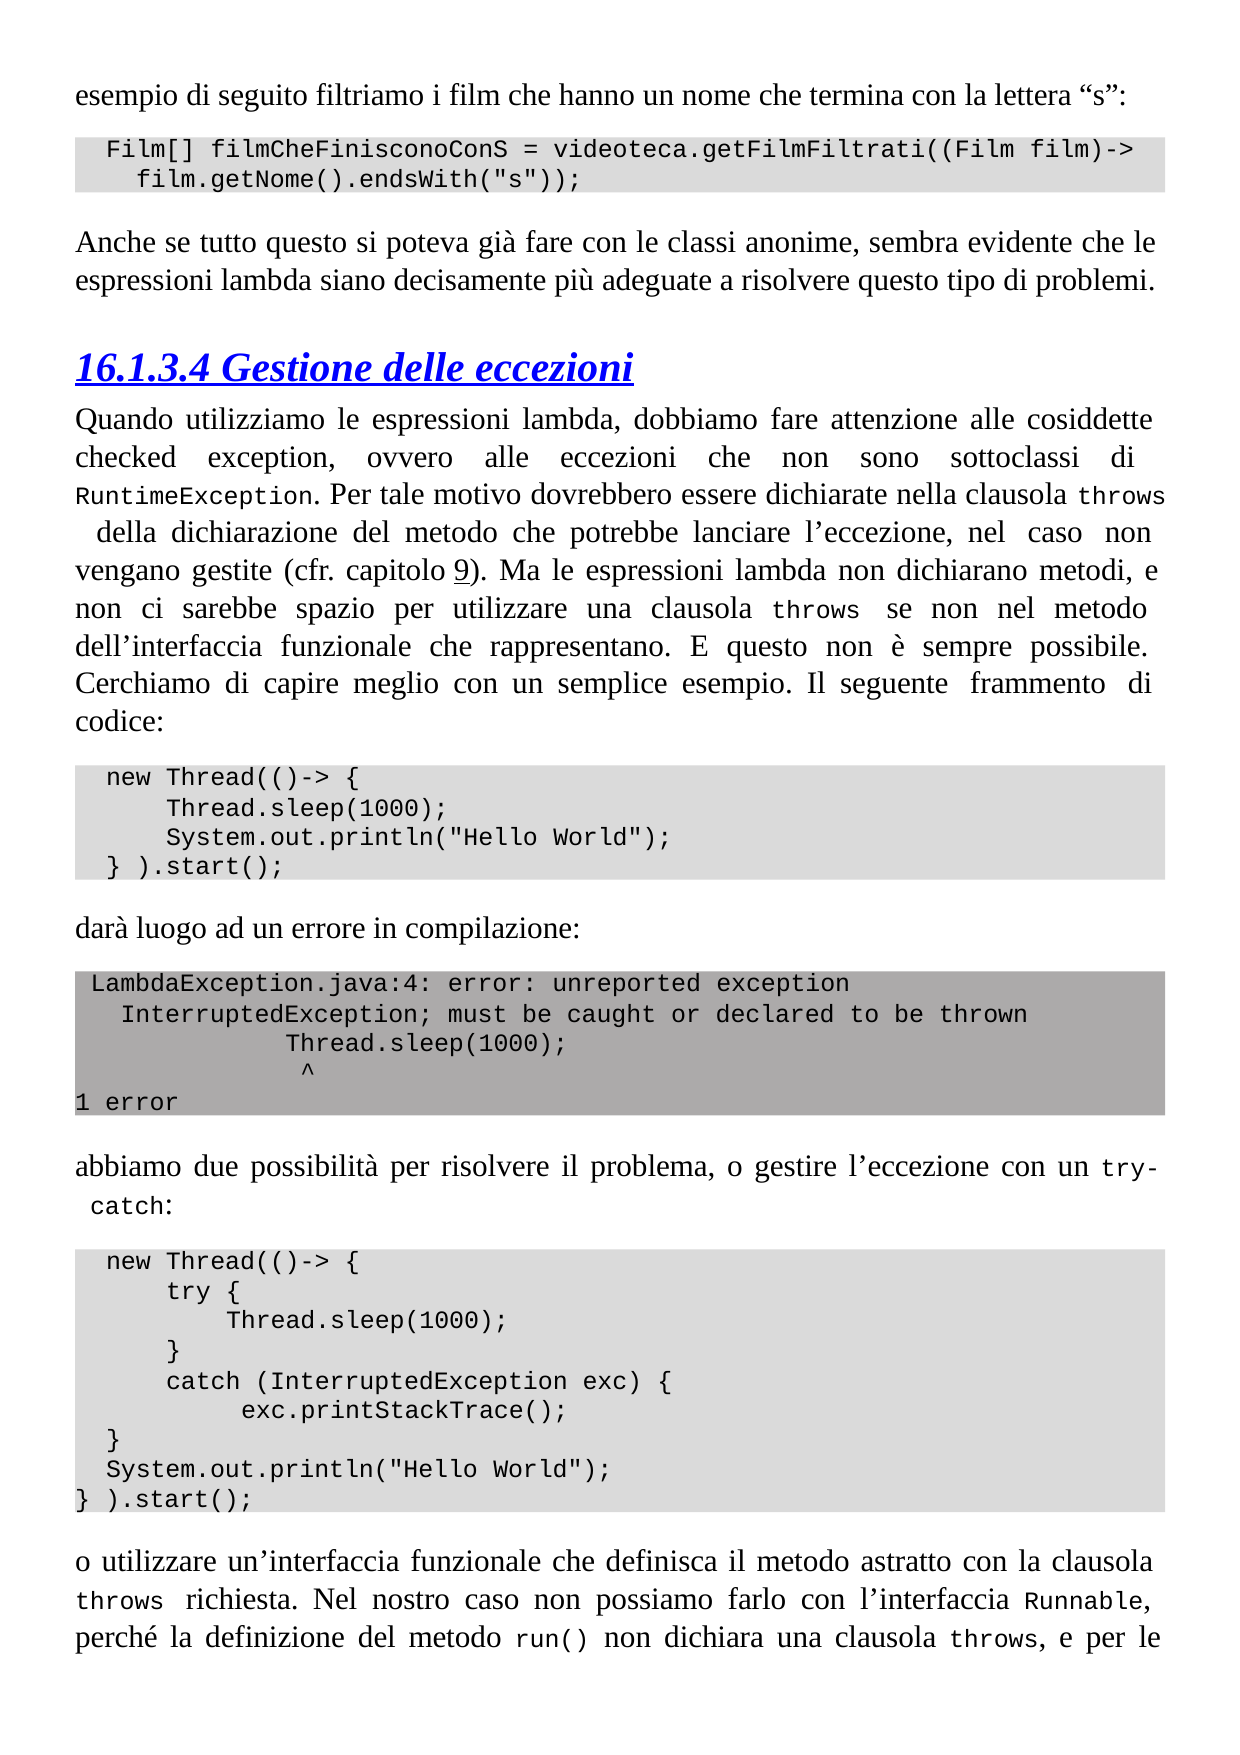

esempio di seguito filtriamo i film che hanno un nome che termina con la lettera “s”:
Film[] filmCheFinisconoConS = videoteca.getFilmFiltrati((Film film)->
film.getNome().endsWith("s"));
Anche se tutto questo si poteva già fare con le classi anonime, sembra evidente che le  espressioni lambda siano decisamente più adeguate a risolvere questo tipo di problemi.

16.1.3.4 Gestione delle eccezioni
Quando utilizziamo le espressioni lambda, dobbiamo fare attenzione alle cosiddette  checked exception, ovvero alle eccezioni che non sono sottoclassi di  RuntimeException. Per tale motivo dovrebbero essere dichiarate nella clausola throws  della dichiarazione del metodo che potrebbe lanciare l’eccezione, nel caso non  vengano gestite (cfr. capitolo 9). Ma le espressioni lambda non dichiarano metodi, e  non ci sarebbe spazio per utilizzare una clausola throws se non nel metodo  dell’interfaccia funzionale che rappresentano. E questo non è sempre possibile.  Cerchiamo di capire meglio con un semplice esempio. Il seguente frammento di  codice:
new Thread(()-> {
Thread.sleep(1000);  System.out.println("Hello World");
} ).start();
darà luogo ad un errore in compilazione:
LambdaException.java:4: error: unreported exception
InterruptedException; must be caught or declared to be thrown  Thread.sleep(1000);
^
1 error
abbiamo due possibilità per risolvere il problema, o gestire l’eccezione con un try-  catch:
new Thread(()-> {
try {
Thread.sleep(1000);
}
catch (InterruptedException exc) {  exc.printStackTrace();
}
System.out.println("Hello World");
} ).start();
o utilizzare un’interfaccia funzionale che definisca il metodo astratto con la clausola  throws richiesta. Nel nostro caso non possiamo farlo con l’interfaccia Runnable,  perché la definizione del metodo run() non dichiara una clausola throws, e per le